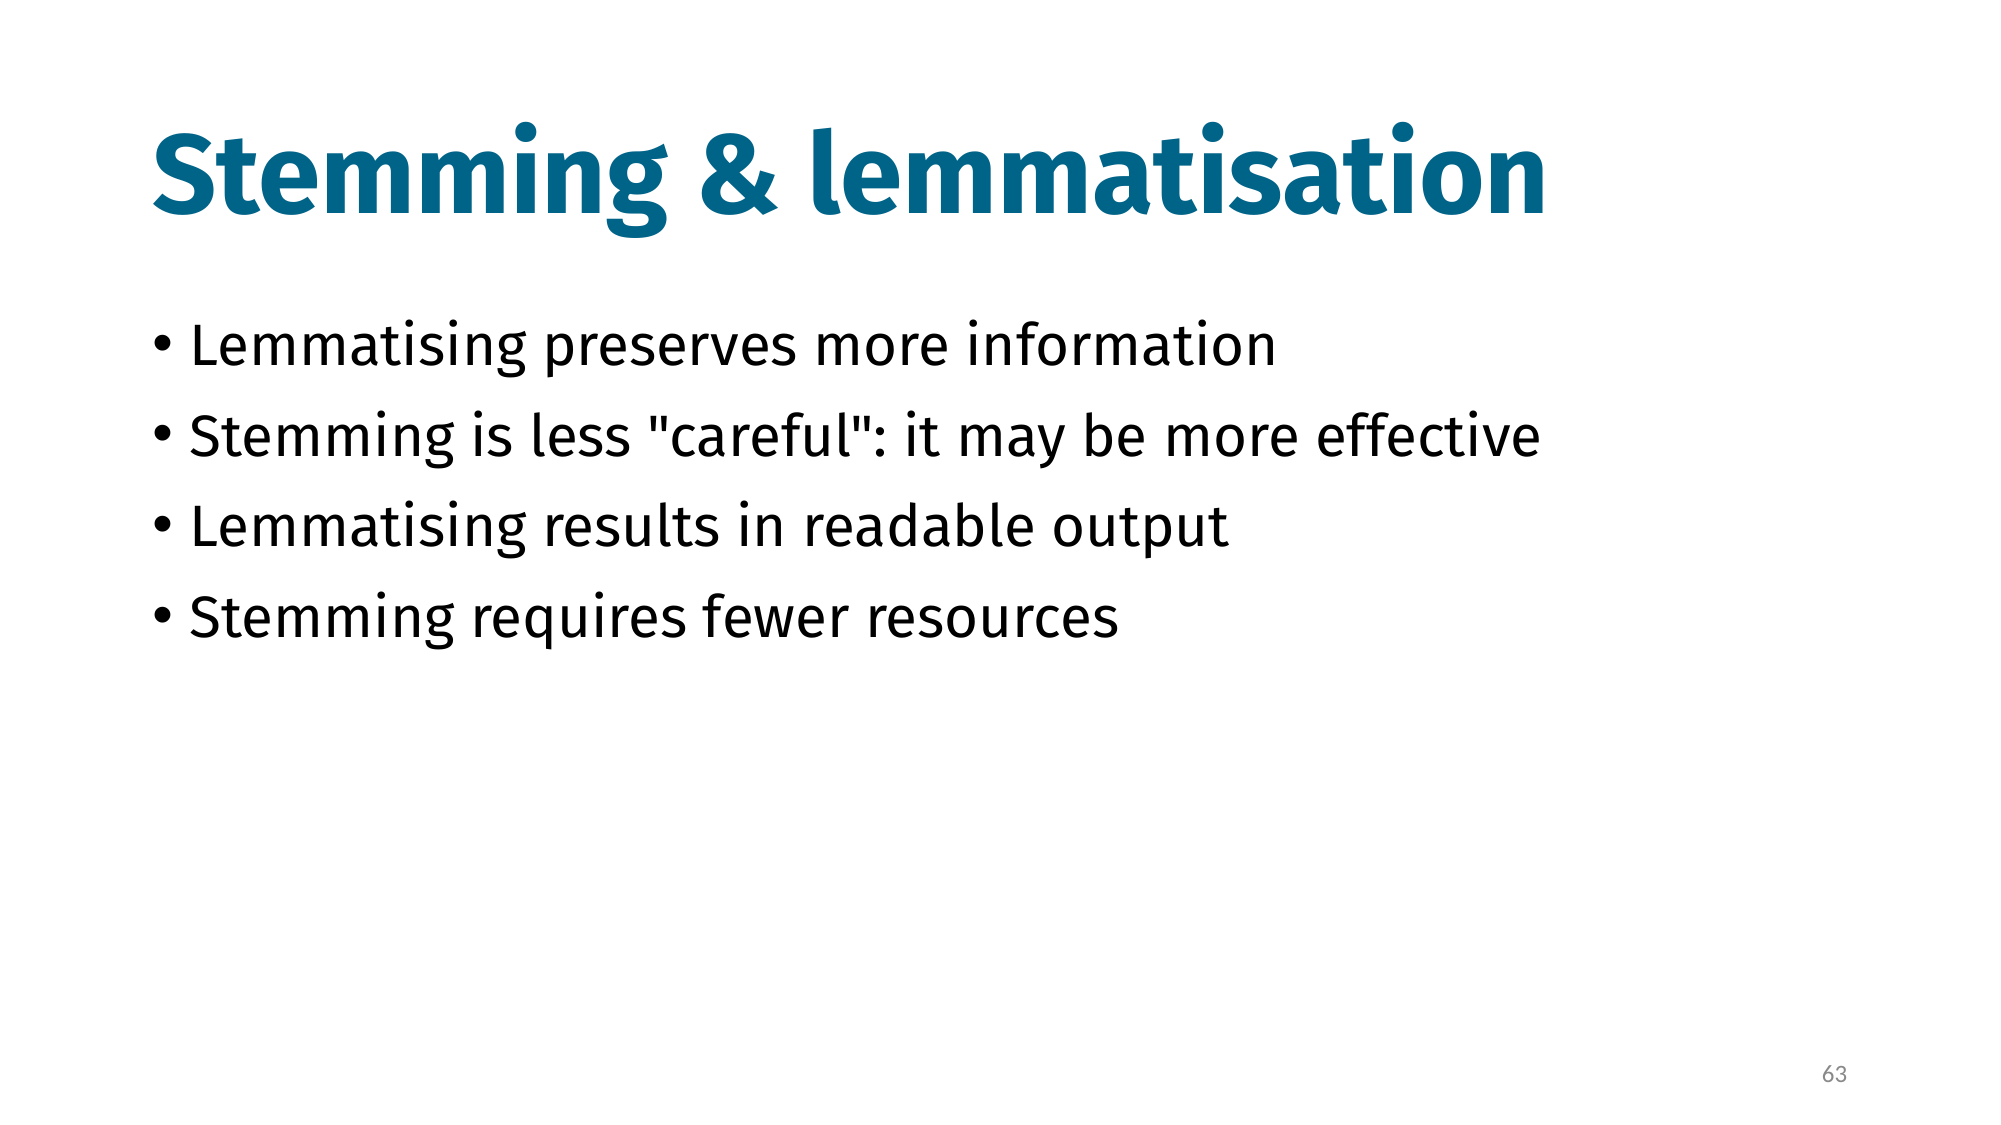

# Stemming & lemmatisation
Lemmatising preserves more information
Stemming is less "careful": it may be more effective
Lemmatising results in readable output
Stemming requires fewer resources
63